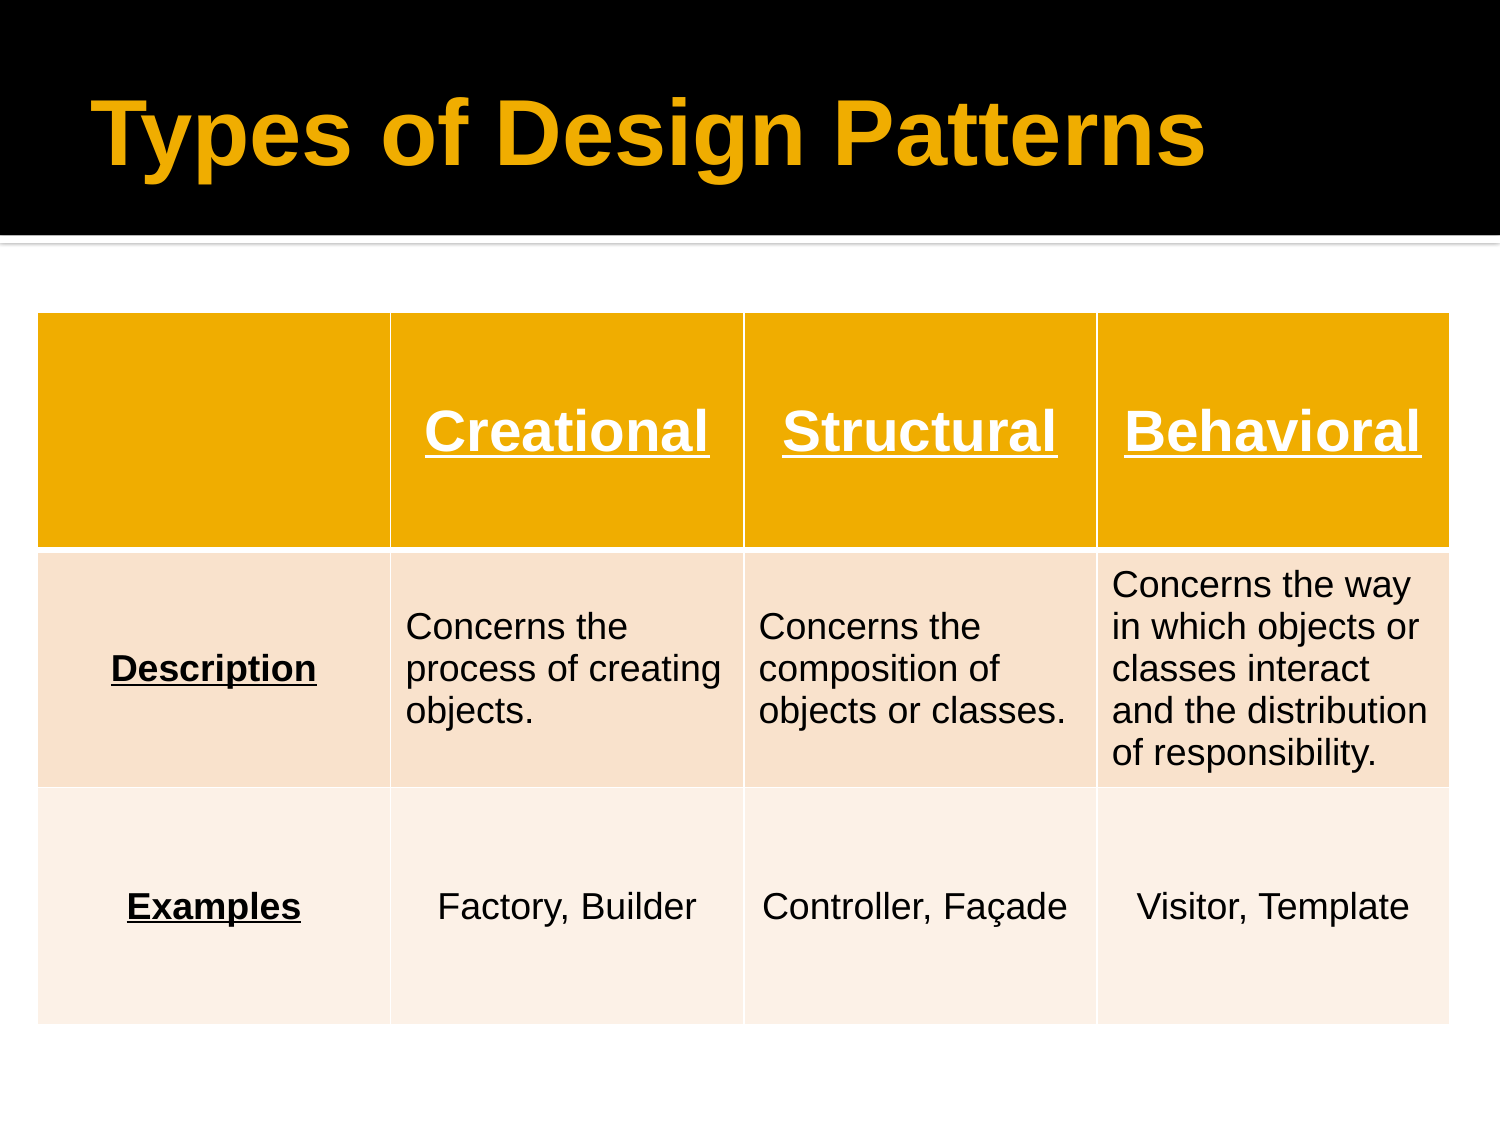

# Types of Design Patterns
|  | Creational | Structural | Behavioral |
| --- | --- | --- | --- |
| Description | Concerns the process of creating objects. | Concerns the composition of objects or classes. | Concerns the way in which objects or classes interact and the distribution of responsibility. |
| Examples | Factory, Builder | Controller, Façade | Visitor, Template |